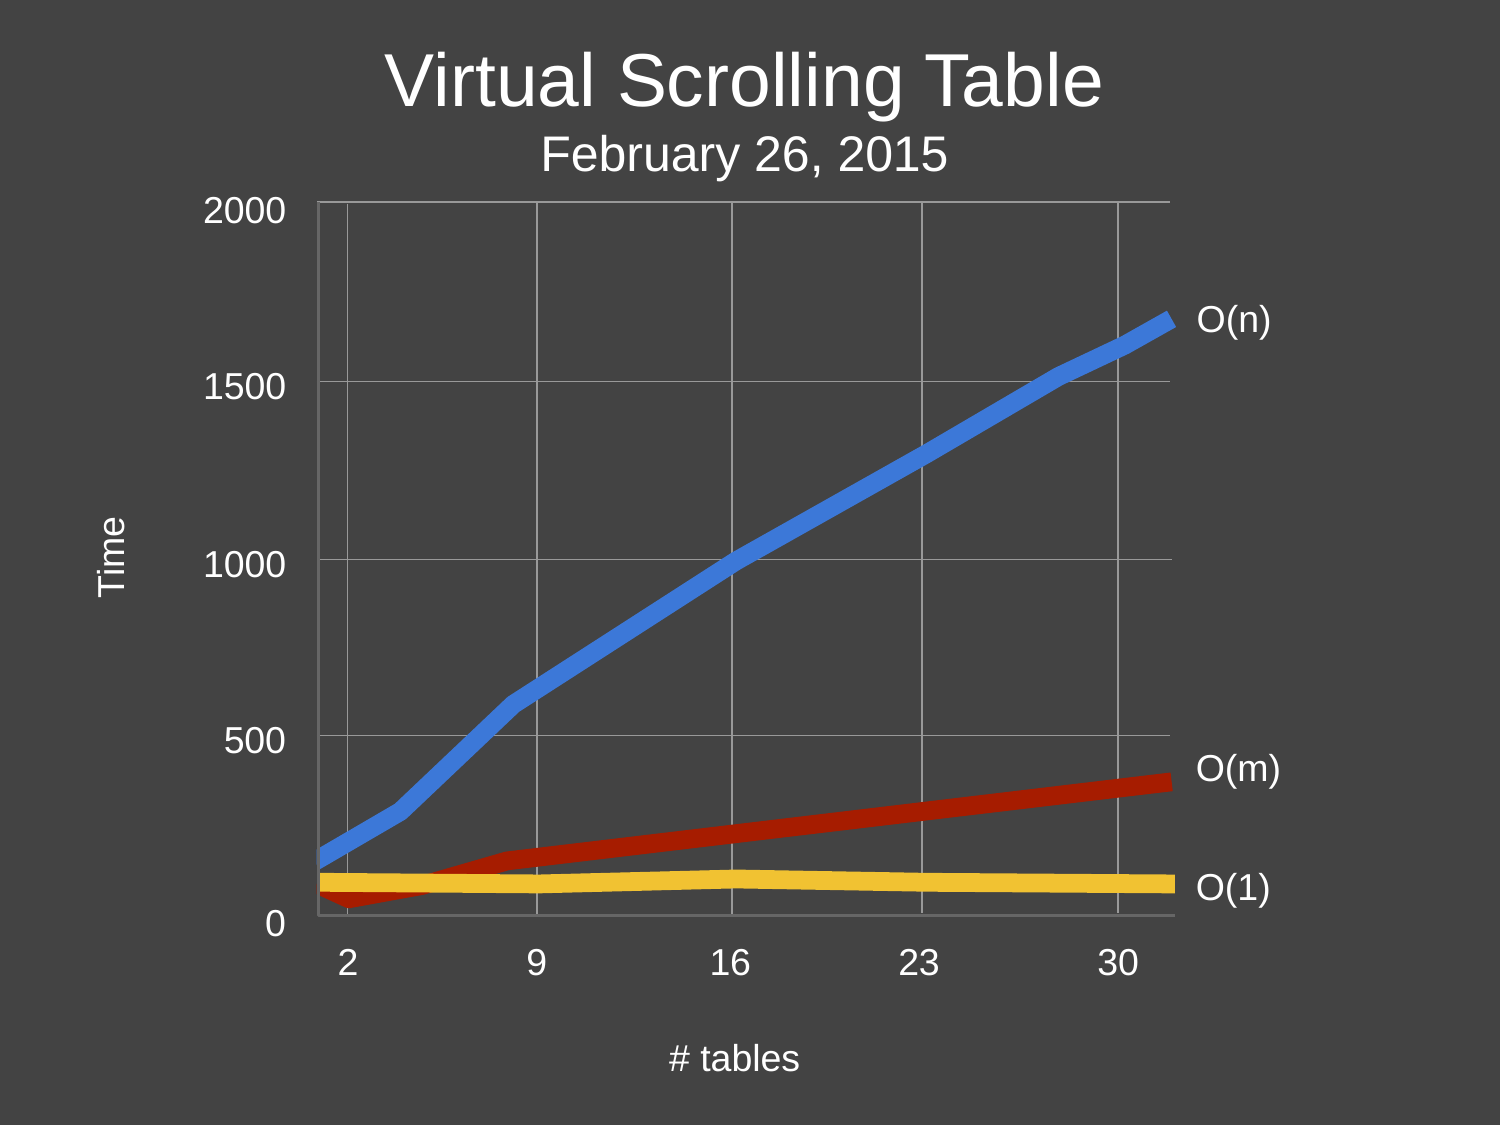

# Virtual Scrolling Table
February 26, 2015
2000

O(n)

1500
Time
1000
500
O(m)

O(1)

0
2
9
16
23
30
# tables